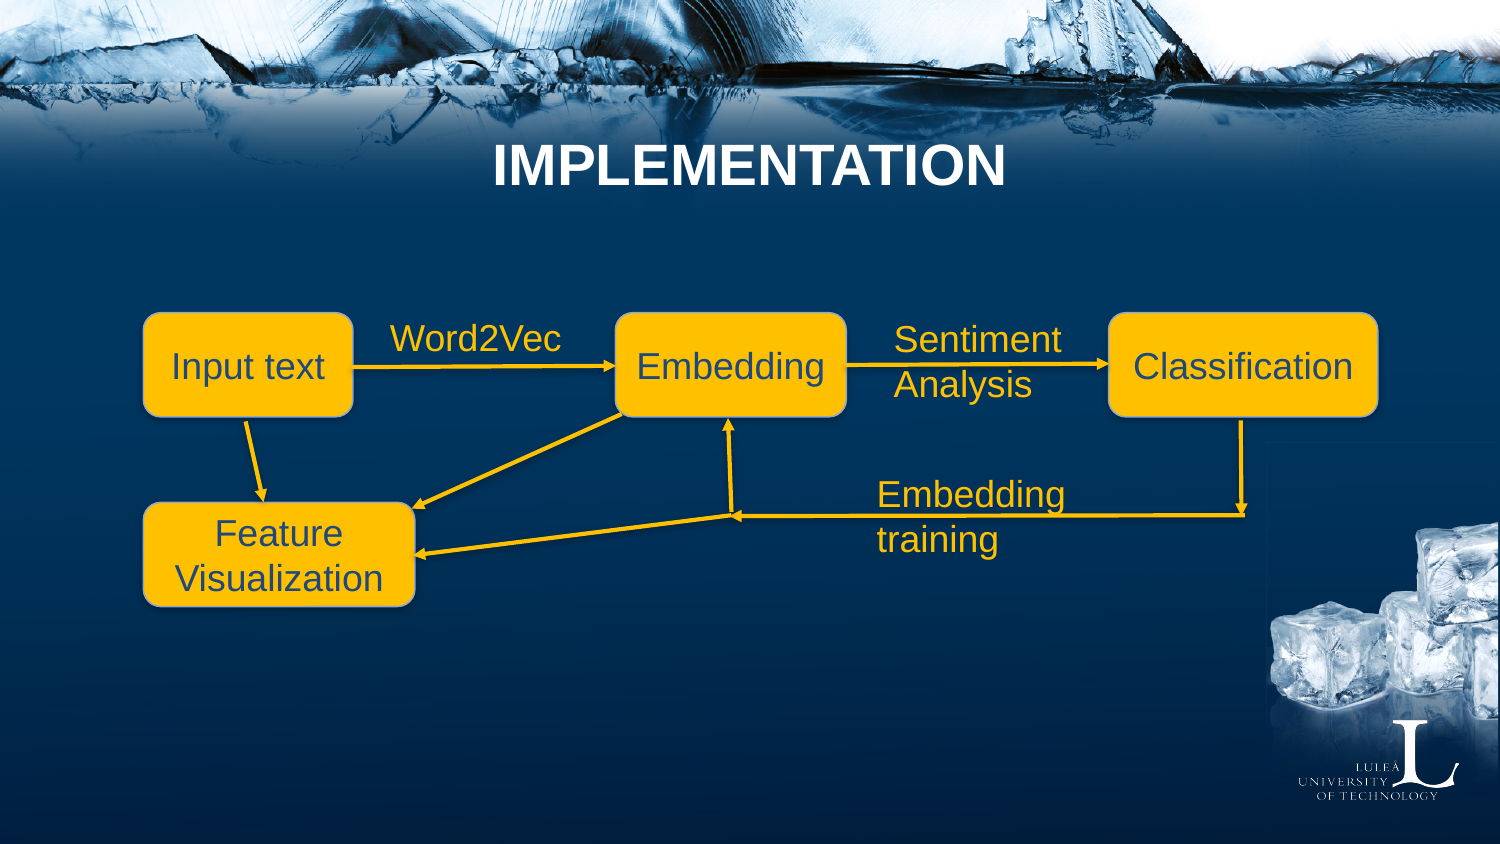

# implementation
Word2Vec
Sentiment Analysis
Embedding
Classification
Input text
Embedding training
Feature Visualization